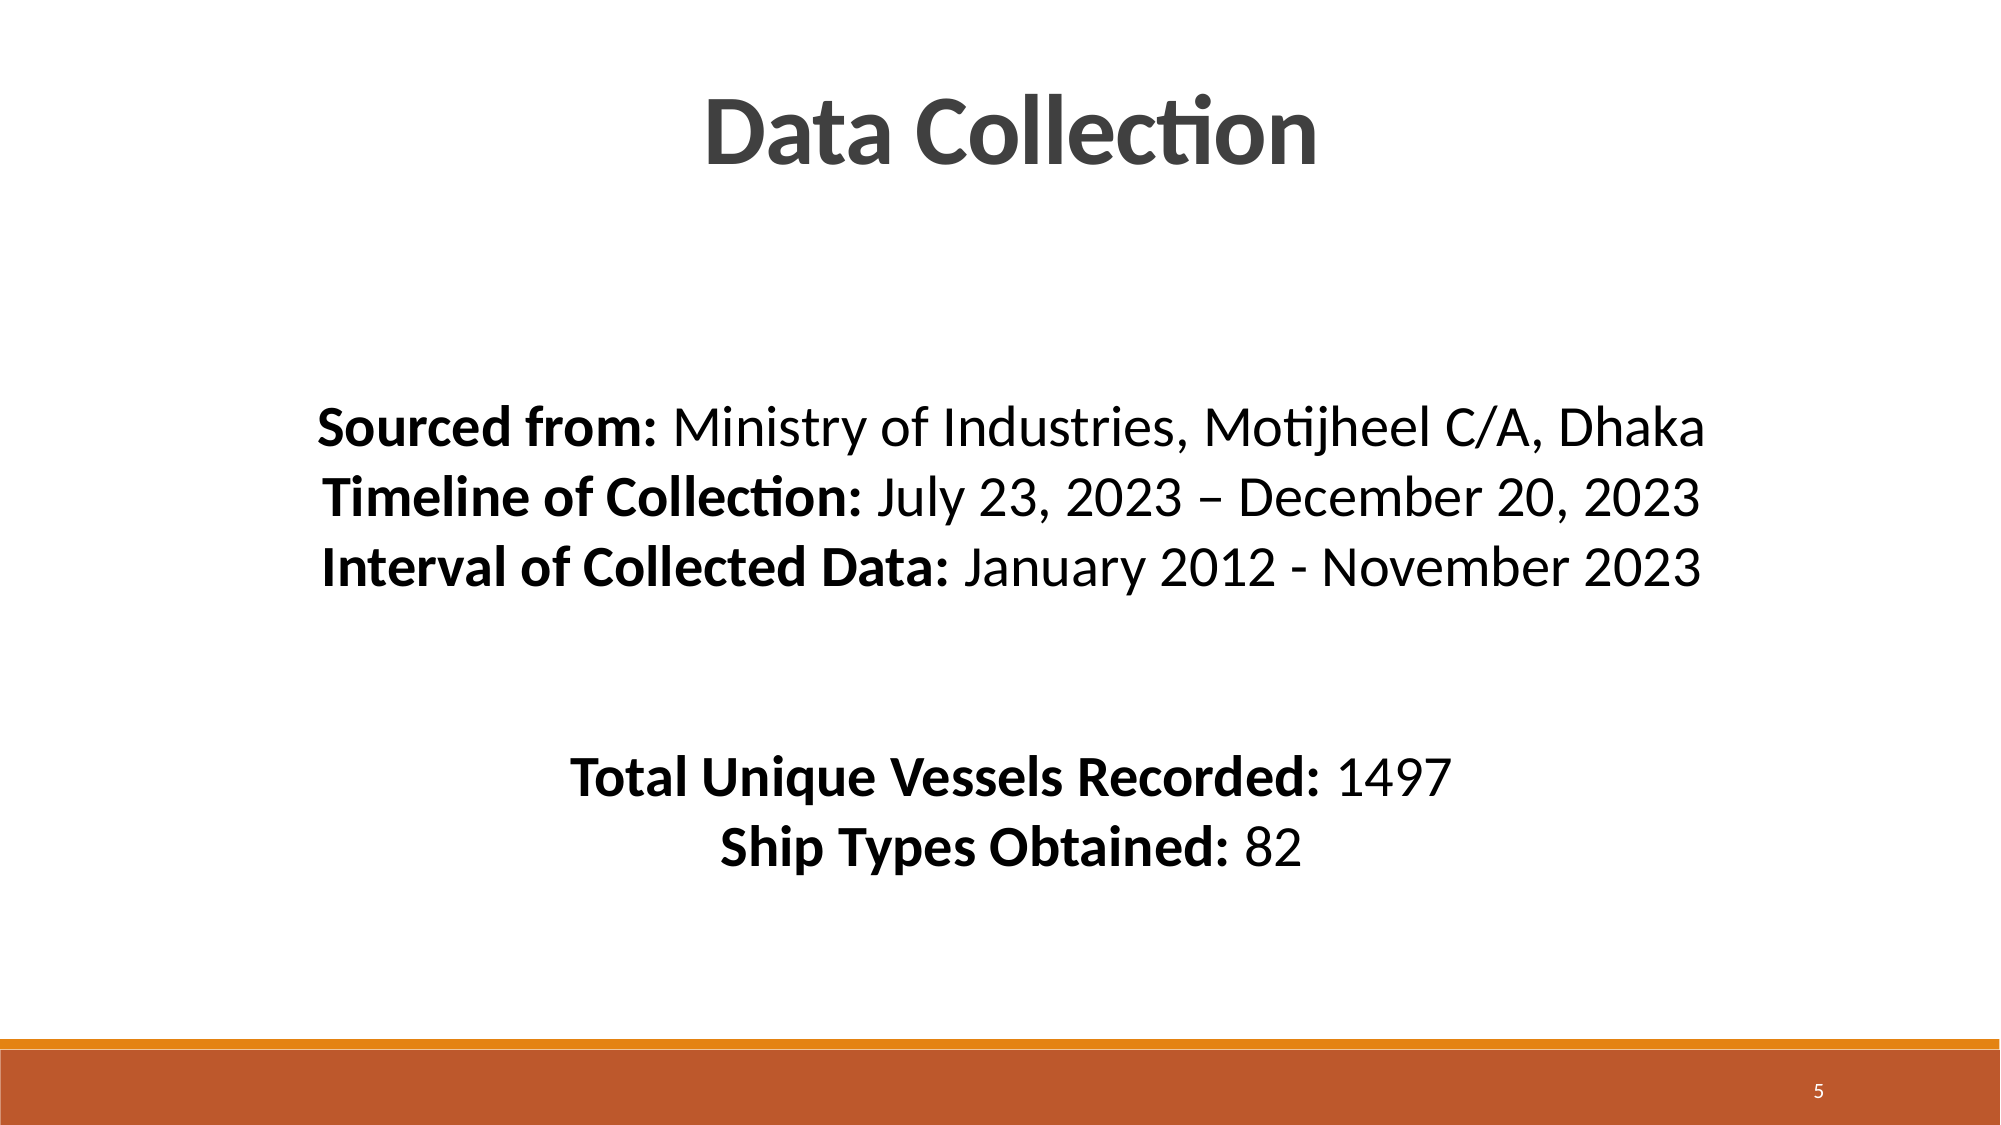

Data Collection

Sourced from: Ministry of Industries, Motijheel C/A, Dhaka
Timeline of Collection: July 23, 2023 – December 20, 2023
Interval of Collected Data: January 2012 - November 2023

Total Unique Vessels Recorded: 1497
Ship Types Obtained: 82

5